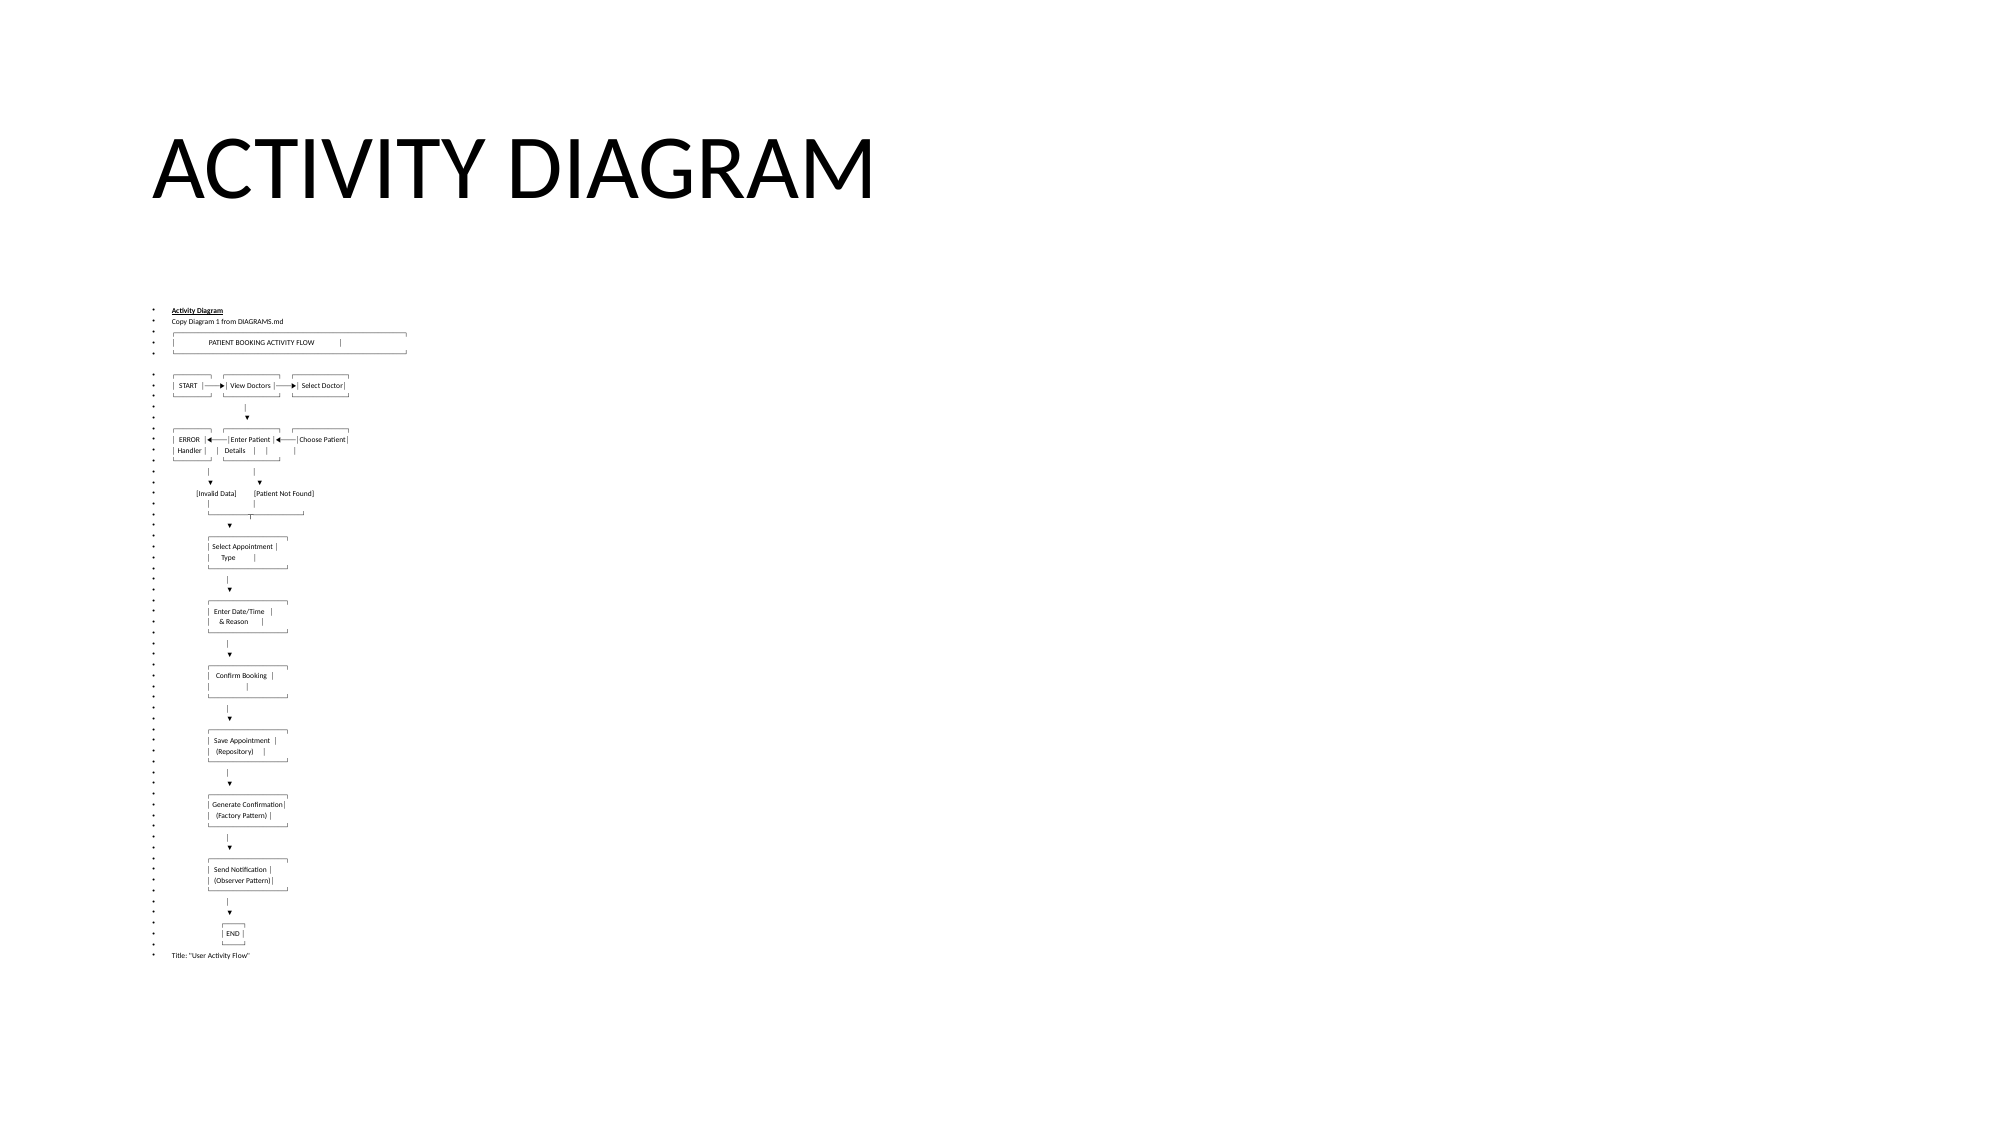

# ACTIVITY DIAGRAM
Activity Diagram
Copy Diagram 1 from DIAGRAMS.md
┌─────────────────────────────────────────────────────────────┐
│                   PATIENT BOOKING ACTIVITY FLOW              │
└─────────────────────────────────────────────────────────────┘

┌─────────┐     ┌──────────────┐     ┌──────────────┐
│  START  │────▶│ View Doctors │────▶│ Select Doctor│
└─────────┘     └──────────────┘     └──────────────┘
                                         │
                                         ▼
┌─────────┐     ┌──────────────┐     ┌──────────────┐
│  ERROR  │◀────│Enter Patient │◀────│Choose Patient│
│ Handler │     │   Details    │     │              │
└─────────┘     └──────────────┘
                    │                        │
                    ▼                        ▼
              [Invalid Data]          [Patient Not Found]
                    │                        │
                    └──────────┬─────────────┘
                               ▼
                    ┌────────────────────┐
                    │ Select Appointment │
                    │      Type          │
                    └────────────────────┘
                               │
                               ▼
                    ┌────────────────────┐
                    │  Enter Date/Time   │
                    │     & Reason       │
                    └────────────────────┘
                               │
                               ▼
                    ┌────────────────────┐
                    │   Confirm Booking  │
                    │                    │
                    └────────────────────┘
                               │
                               ▼
                    ┌────────────────────┐
                    │  Save Appointment  │
                    │   (Repository)     │
                    └────────────────────┘
                               │
                               ▼
                    ┌────────────────────┐
                    │ Generate Confirmation│
                    │   (Factory Pattern) │
                    └────────────────────┘
                               │
                               ▼
                    ┌────────────────────┐
                    │  Send Notification │
                    │  (Observer Pattern)│
                    └────────────────────┘
                               │
                               ▼
                            ┌─────┐
                            │ END │
                            └─────┘
Title: "User Activity Flow"